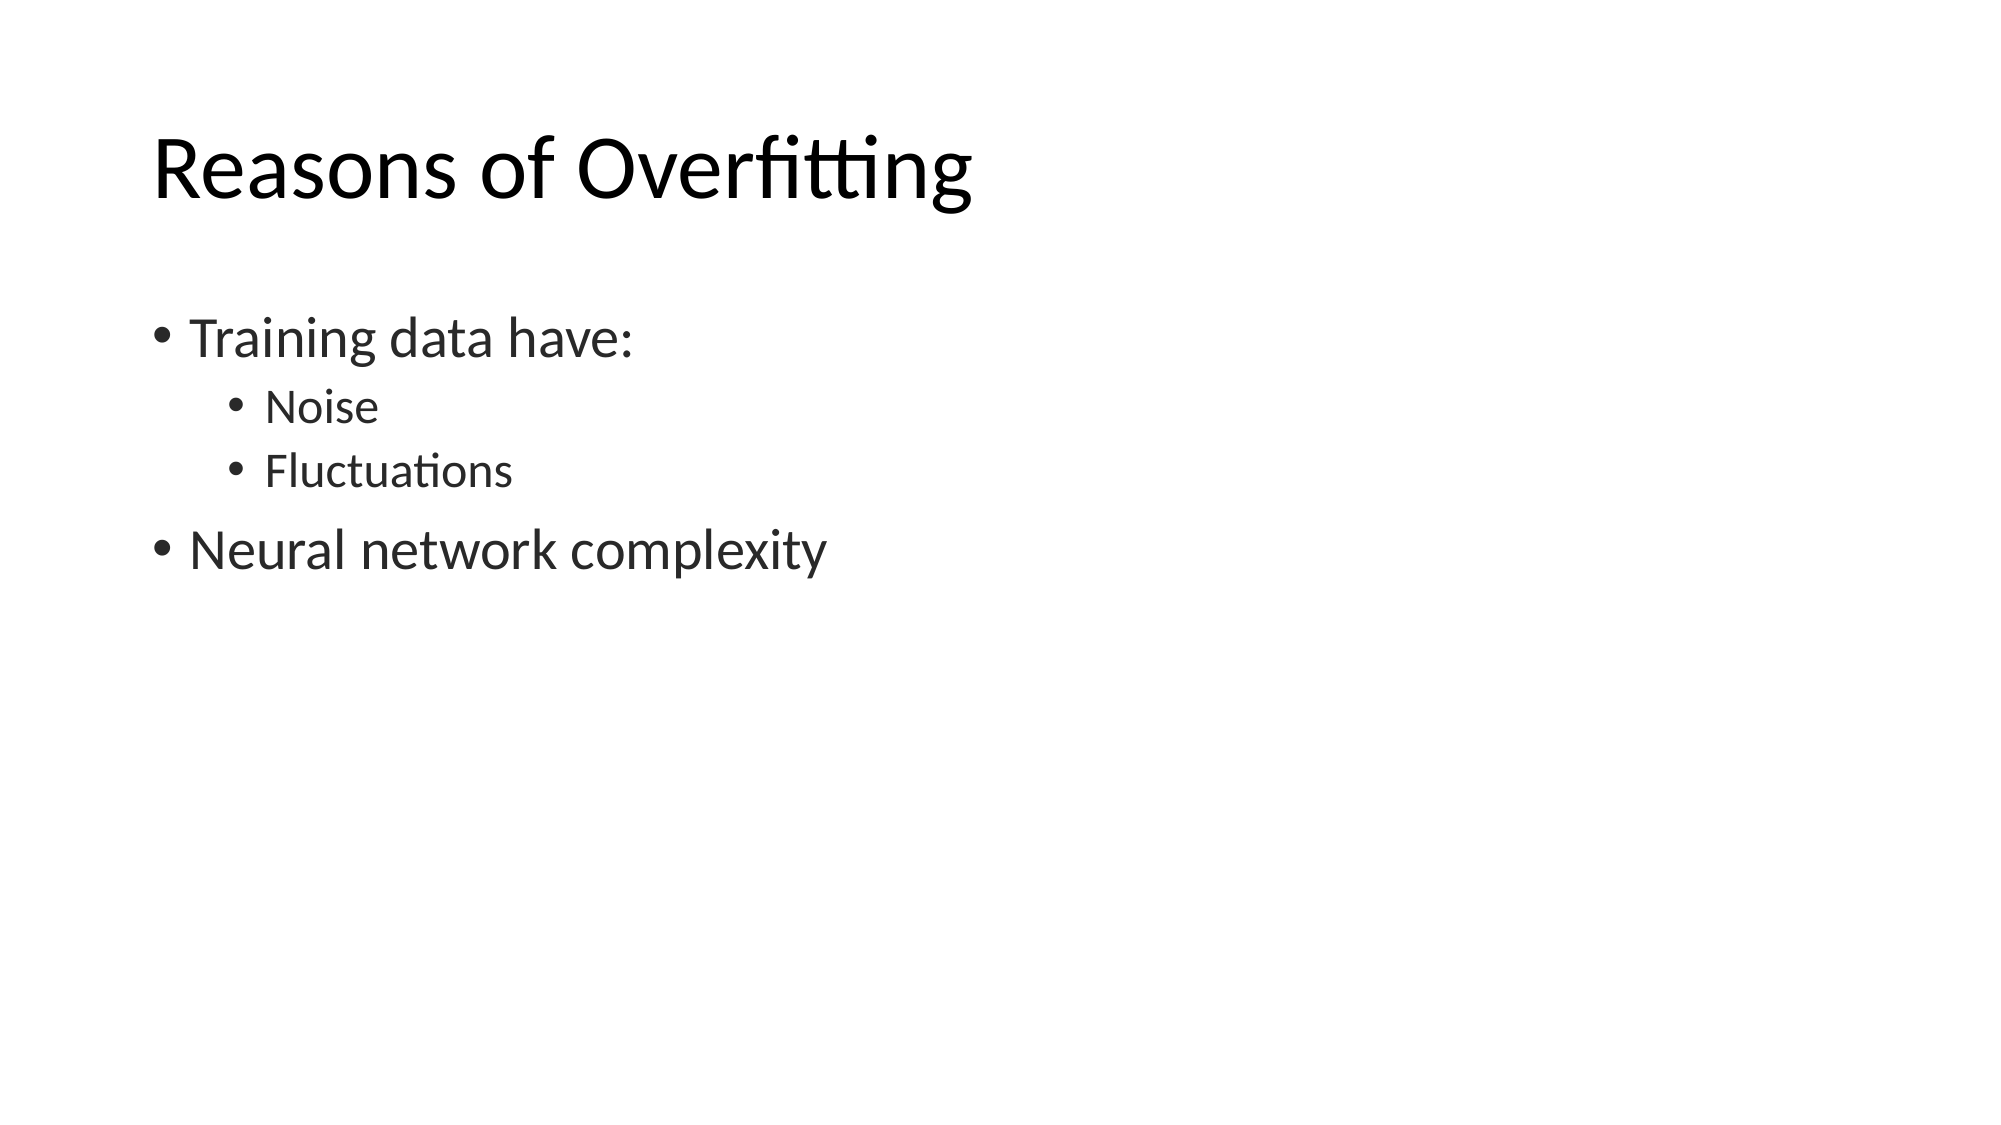

# Reasons of Overfitting
Training data have:
Noise
Fluctuations
Neural network complexity